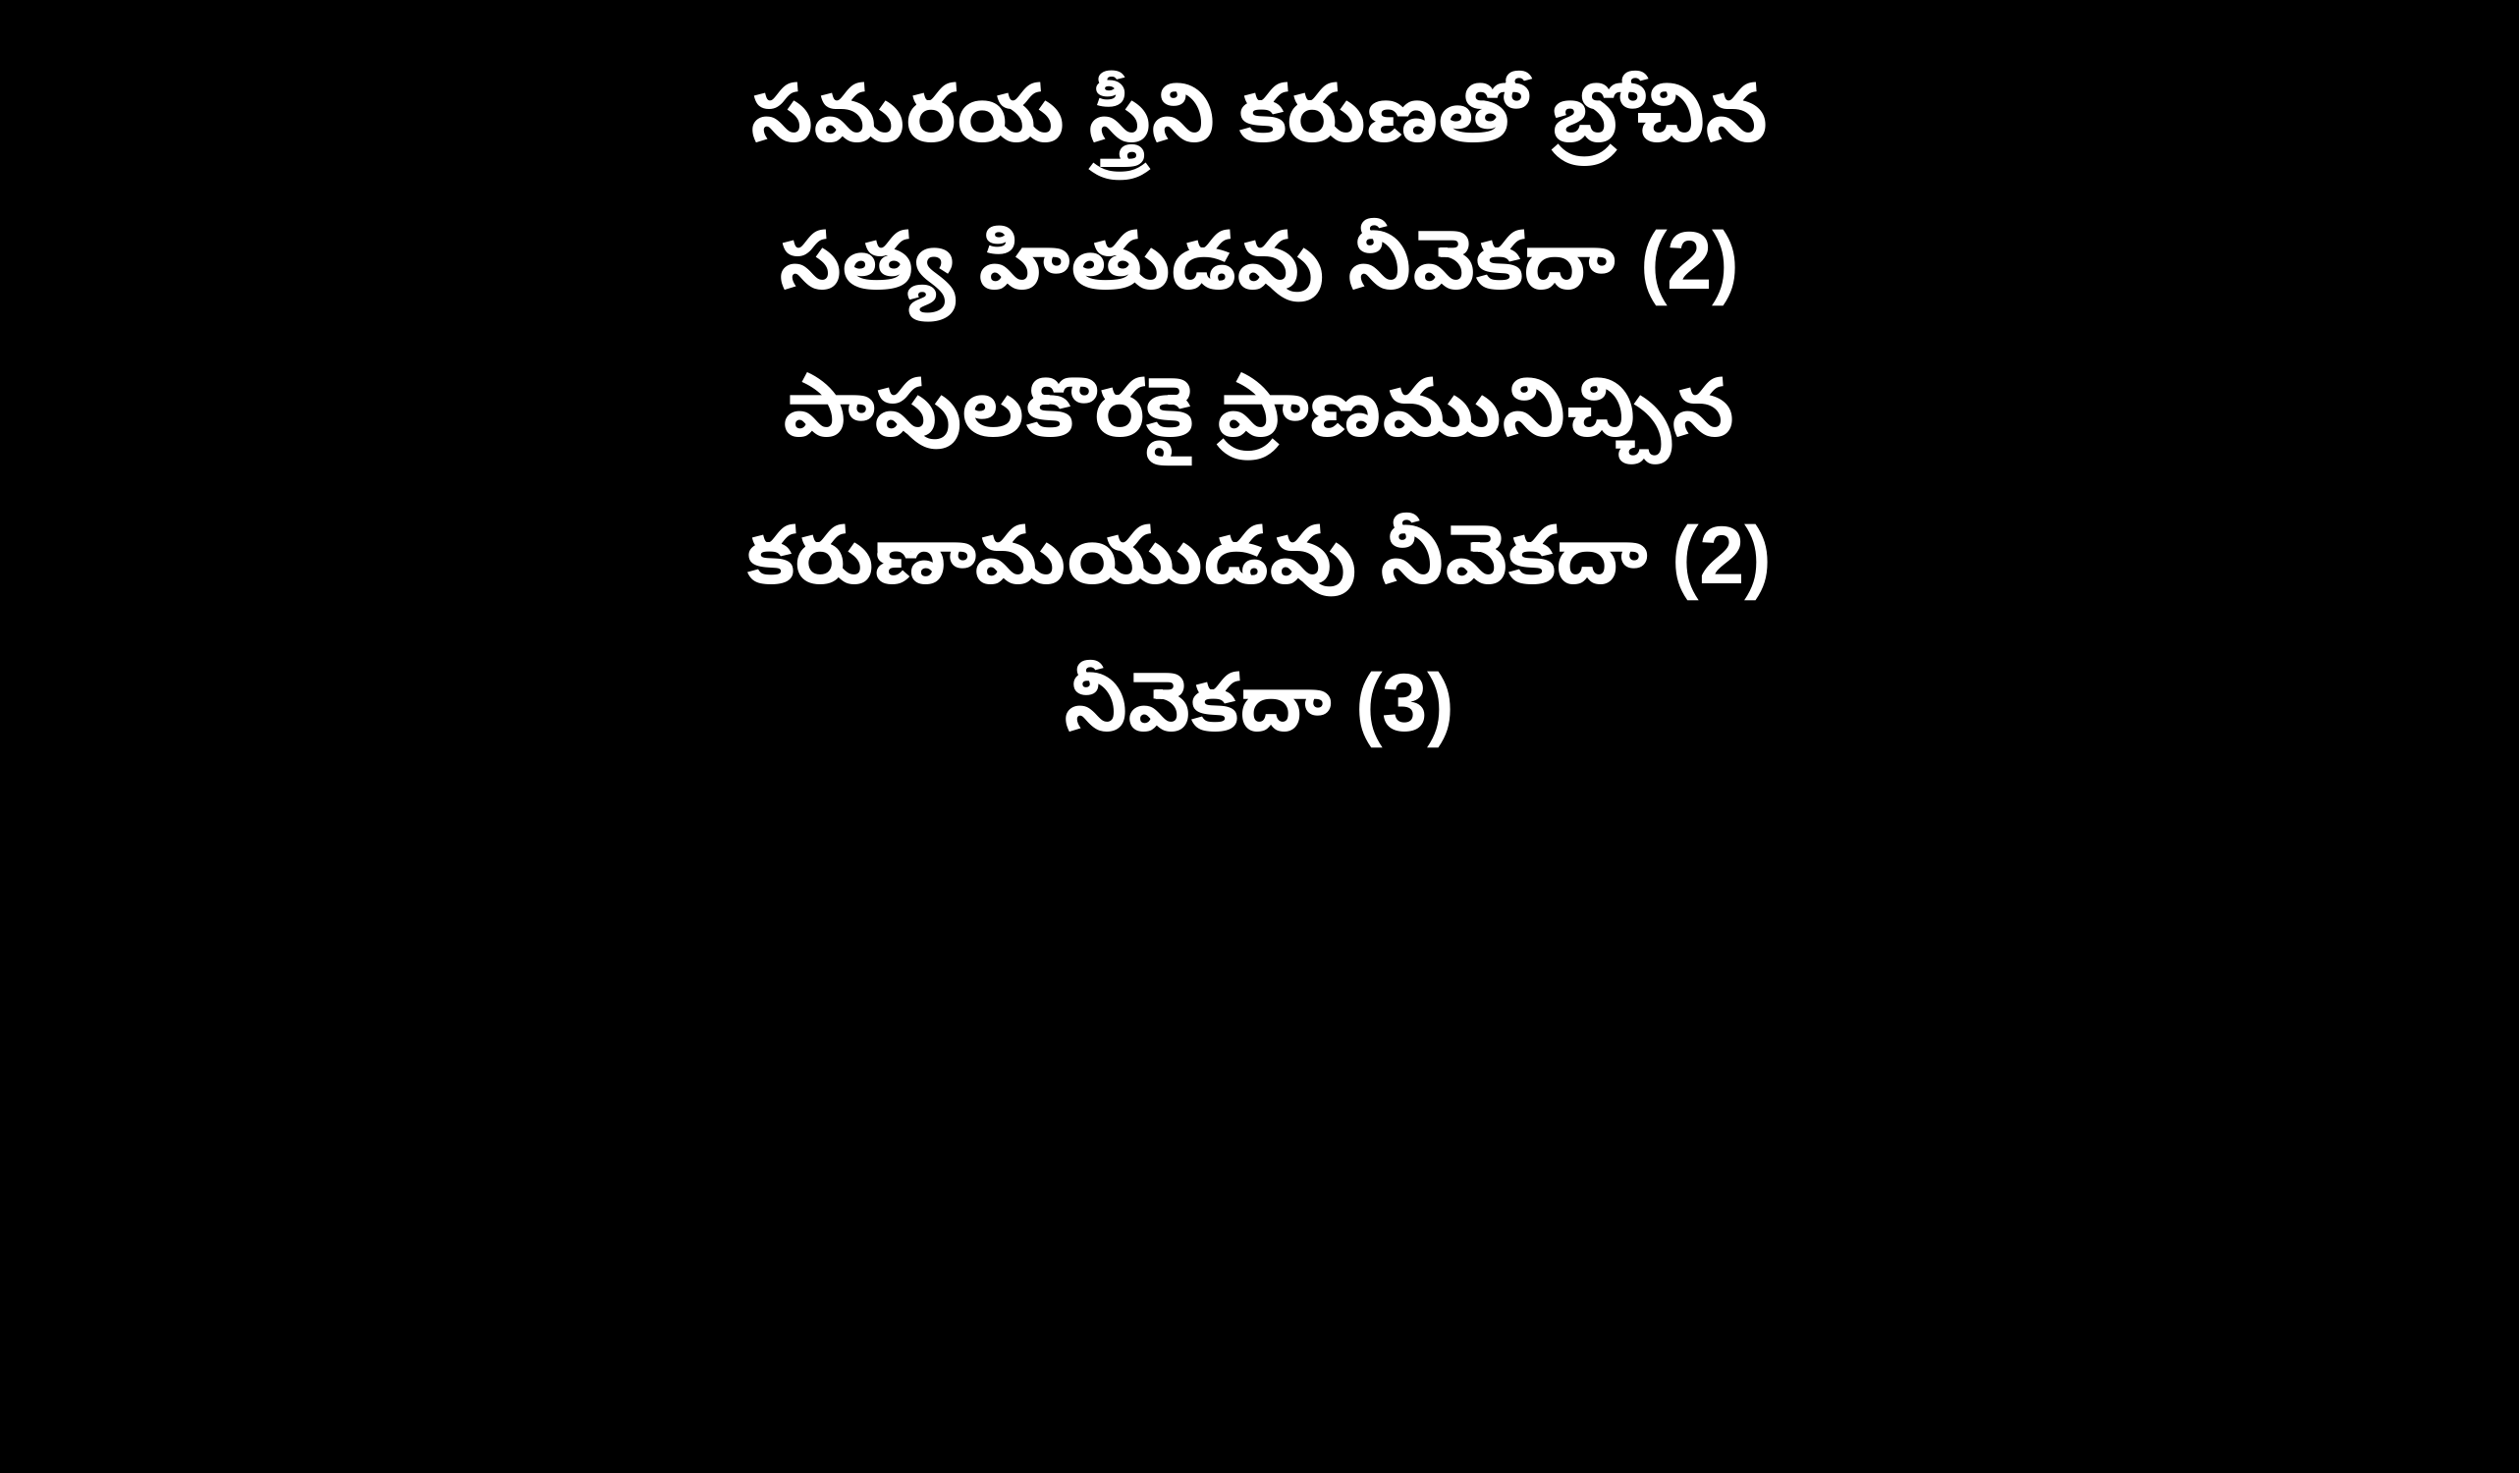

సమరయ స్త్రీని కరుణతో బ్రోచిన
సత్య హితుడవు నీవెకదా (2)
పాపులకొరకై ప్రాణమునిచ్చిన
కరుణామయుడవు నీవెకదా (2)
నీవెకదా (3)